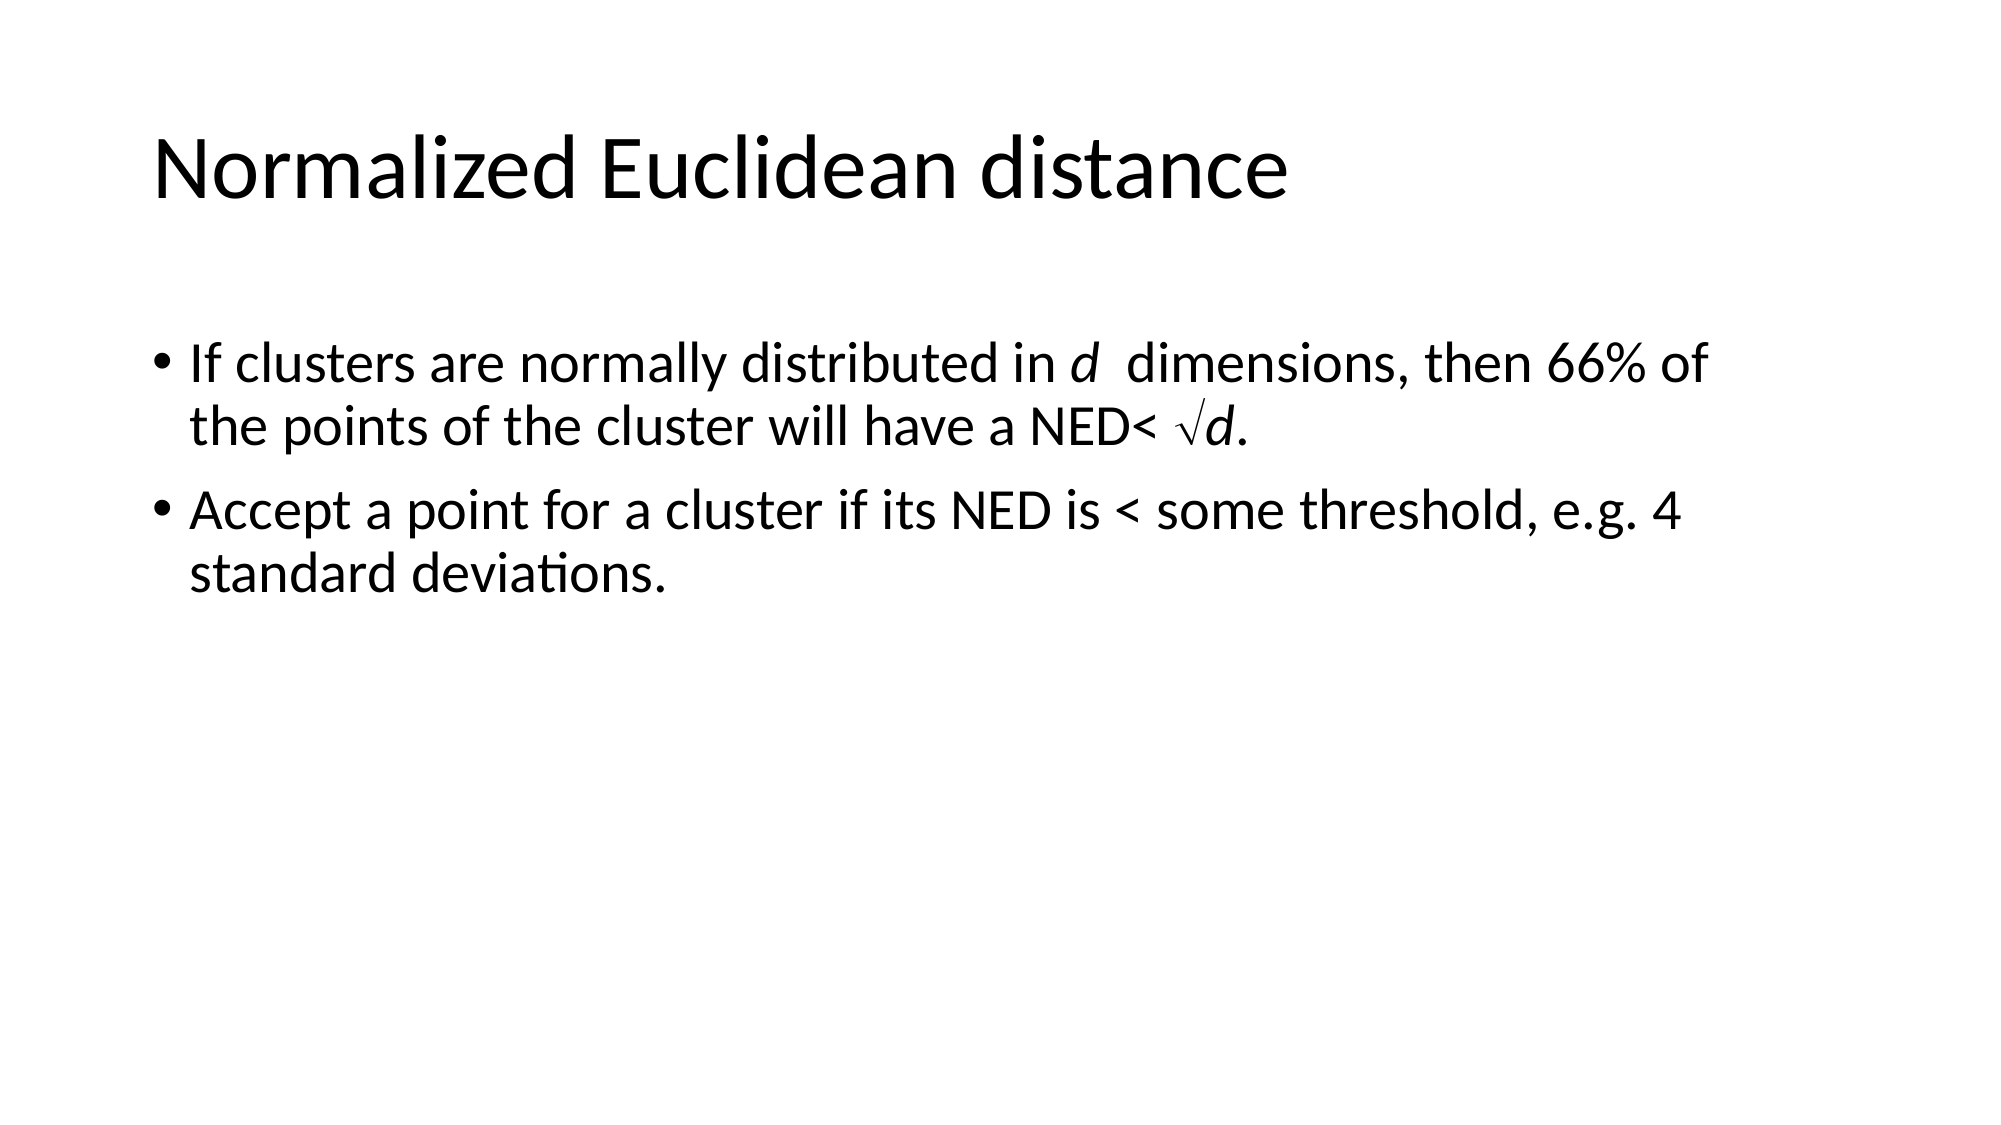

# Normalized Euclidean distance
If clusters are normally distributed in d  dimensions, then 66% of the points of the cluster will have a NED< √d.
Accept a point for a cluster if its NED is < some threshold, e.g. 4 standard deviations.